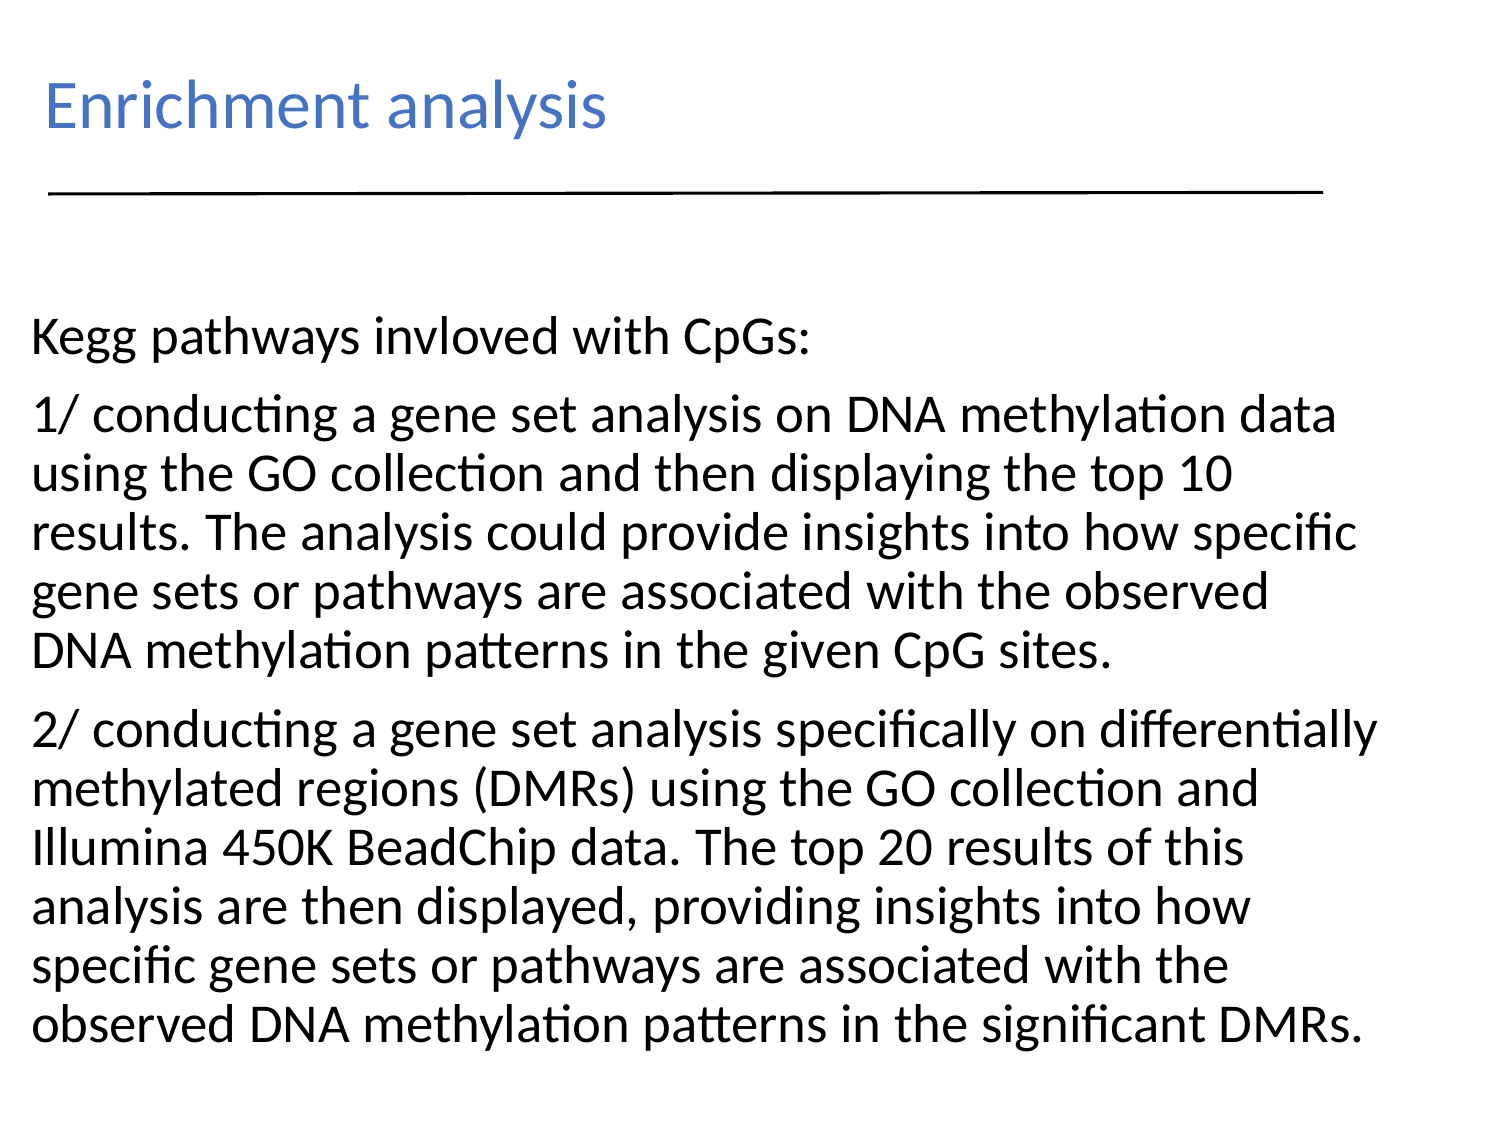

# Enrichment analysis
Kegg pathways invloved with CpGs:
1/ conducting a gene set analysis on DNA methylation data using the GO collection and then displaying the top 10 results. The analysis could provide insights into how specific gene sets or pathways are associated with the observed DNA methylation patterns in the given CpG sites.
2/ conducting a gene set analysis specifically on differentially methylated regions (DMRs) using the GO collection and Illumina 450K BeadChip data. The top 20 results of this analysis are then displayed, providing insights into how specific gene sets or pathways are associated with the observed DNA methylation patterns in the significant DMRs.